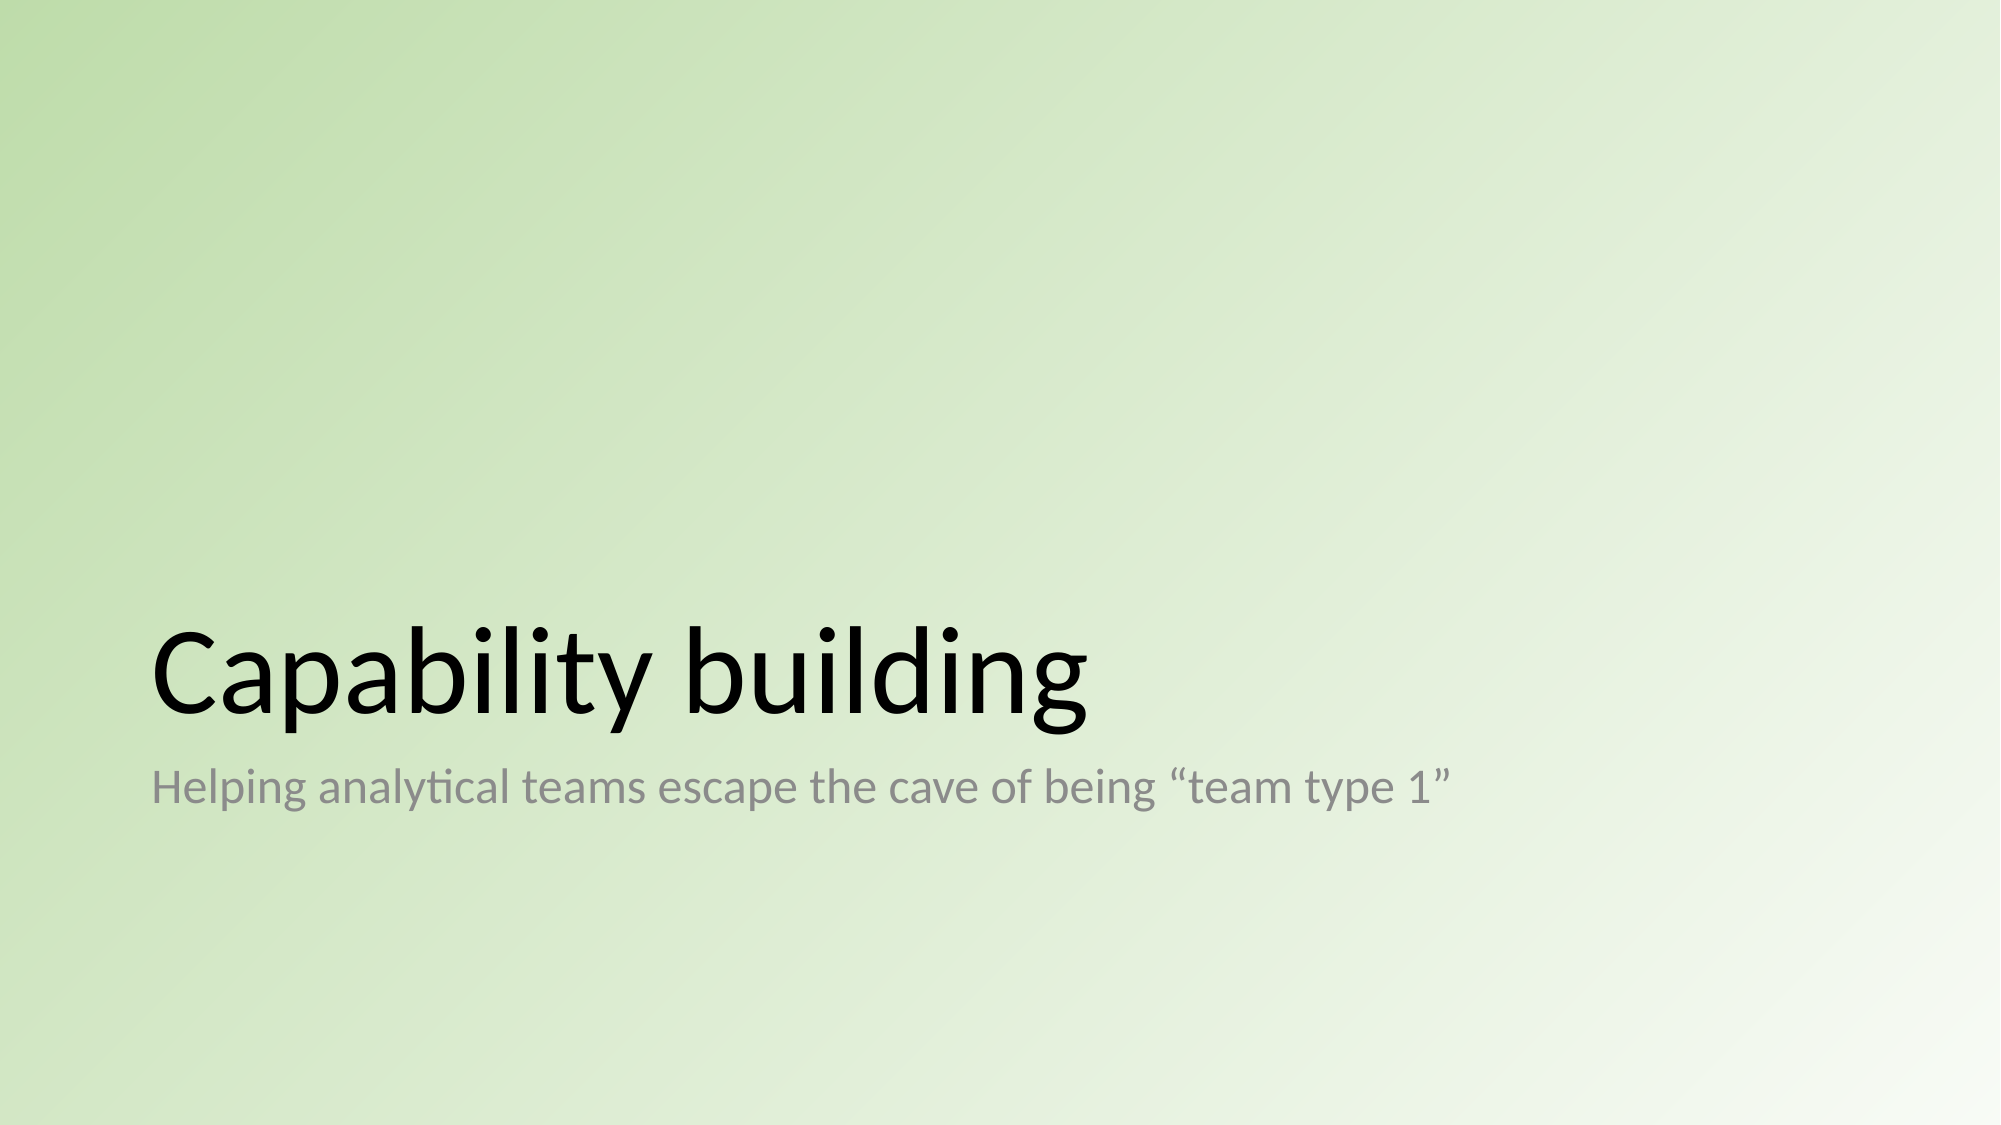

# Capability building
Helping analytical teams escape the cave of being “team type 1”